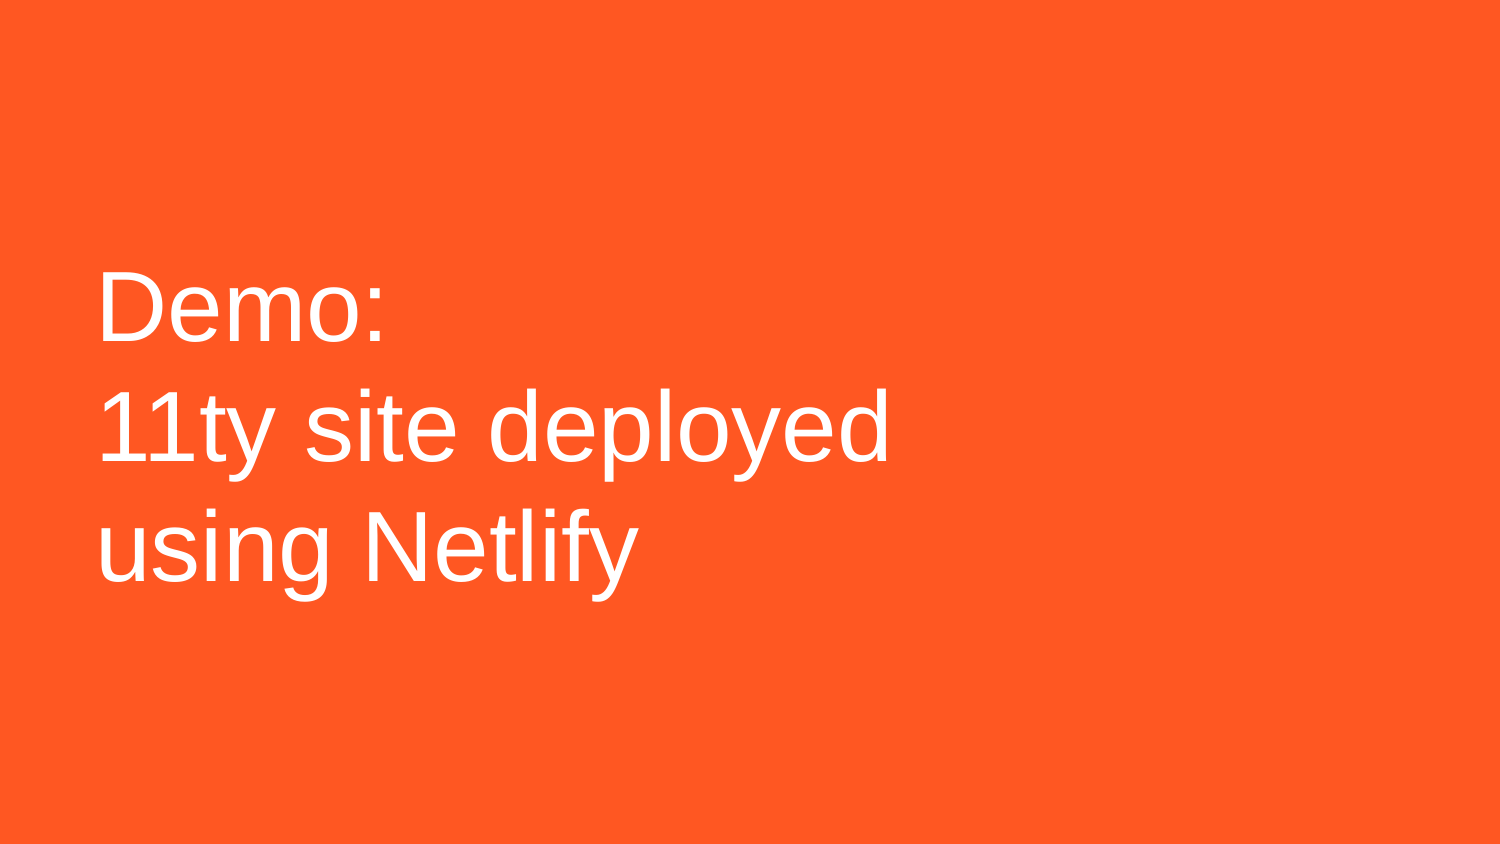

# Demo:
11ty site deployed using Netlify